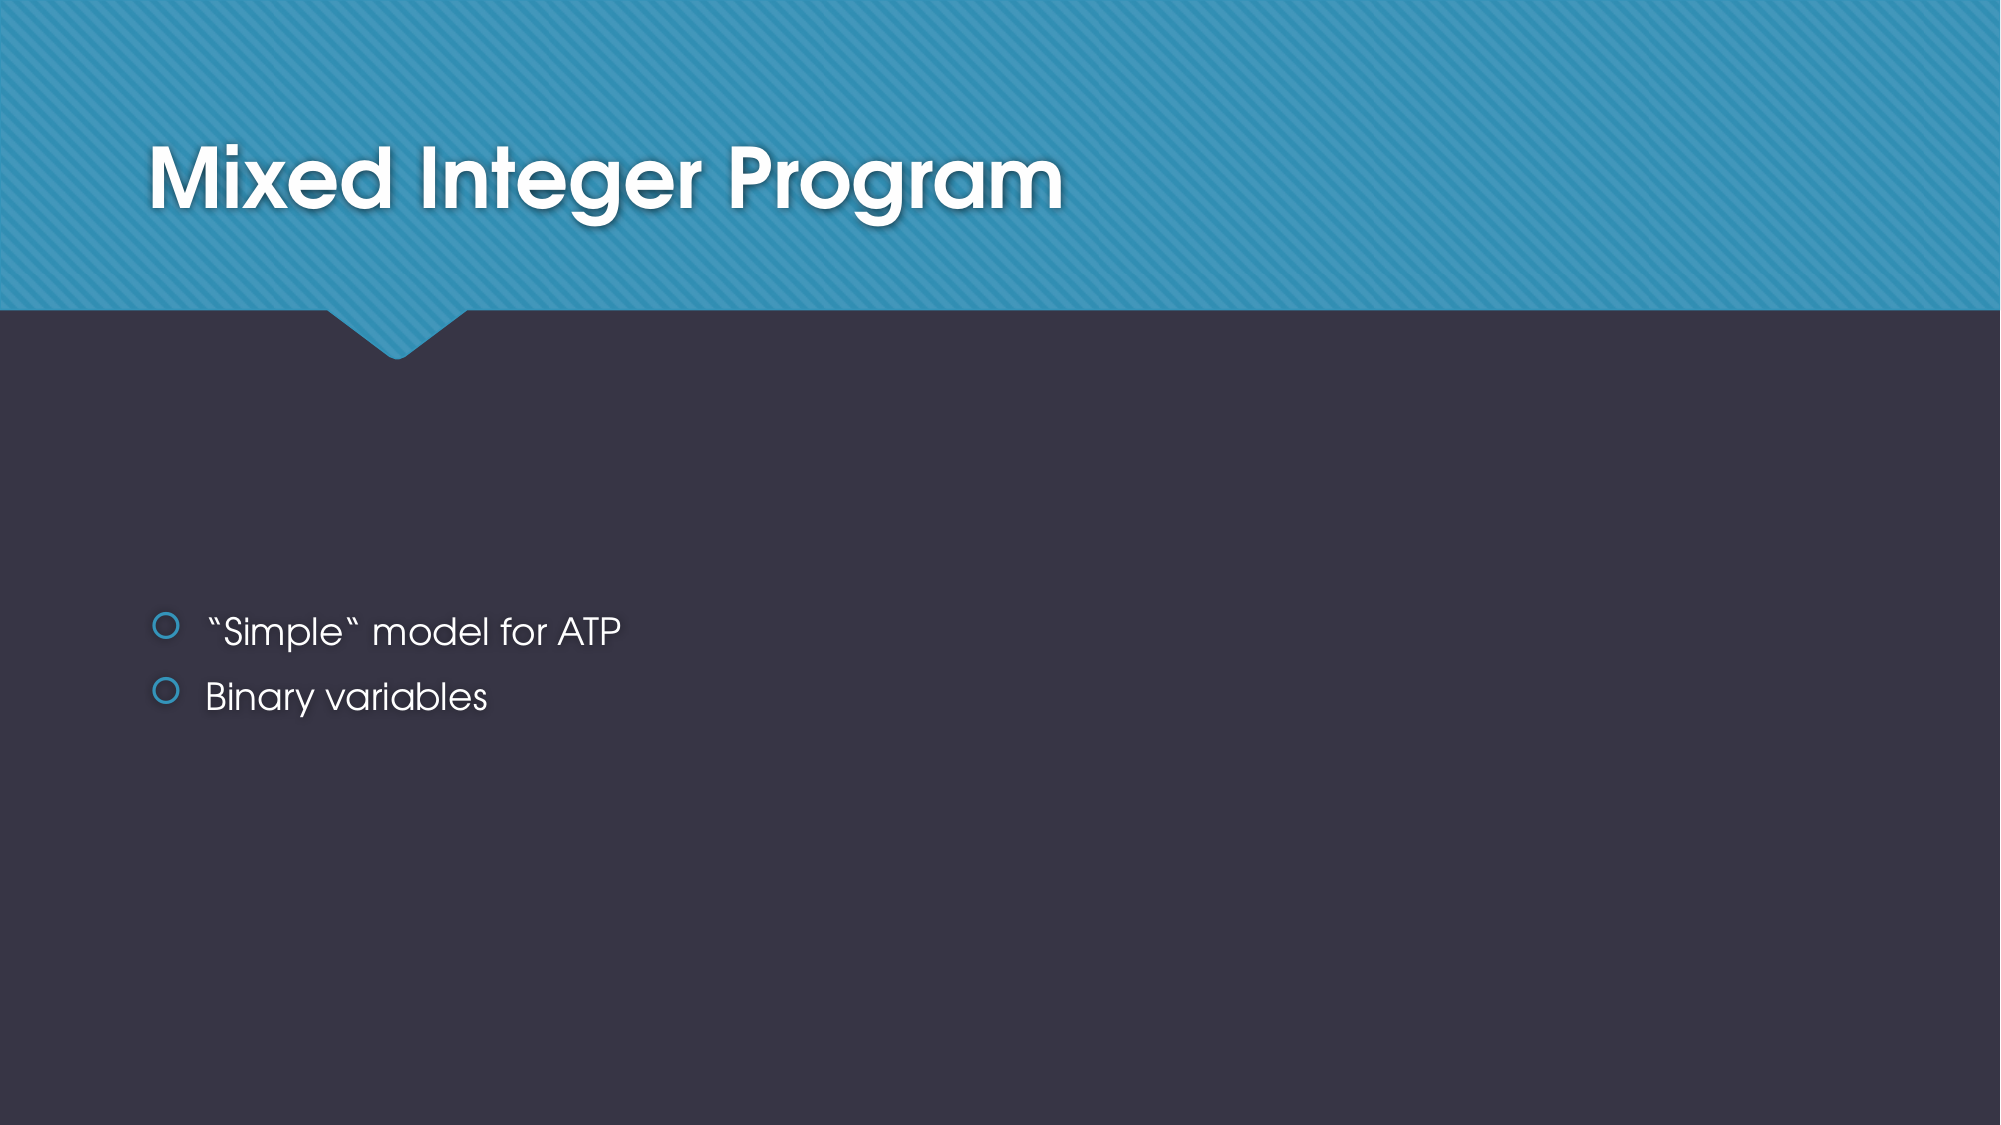

# Mixed Integer Program
“Simple“ model for ATP
Binary variables